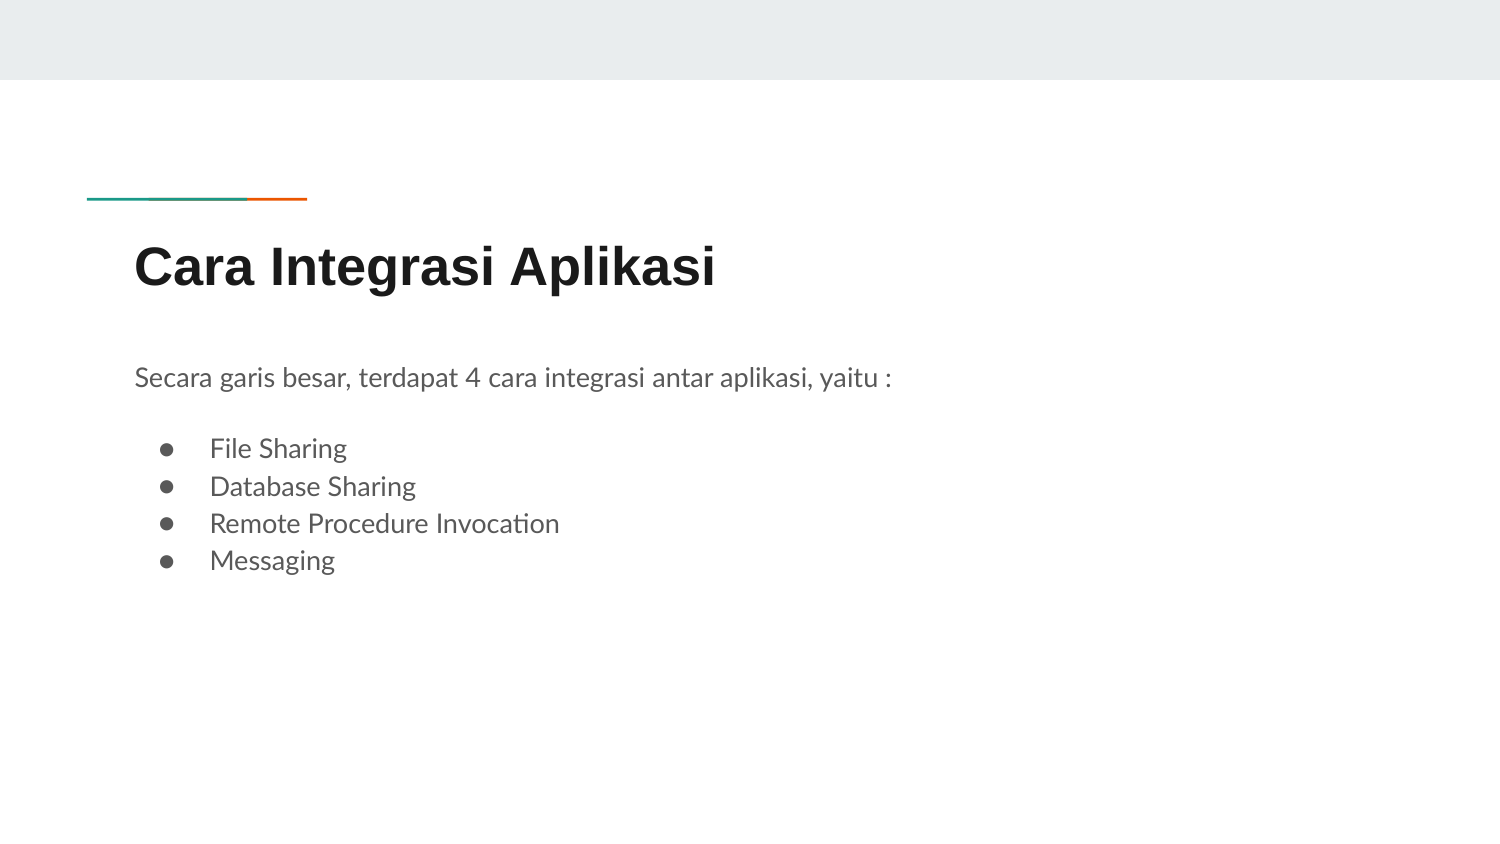

# Cara Integrasi Aplikasi
Secara garis besar, terdapat 4 cara integrasi antar aplikasi, yaitu :
File Sharing
Database Sharing
Remote Procedure Invocation
Messaging